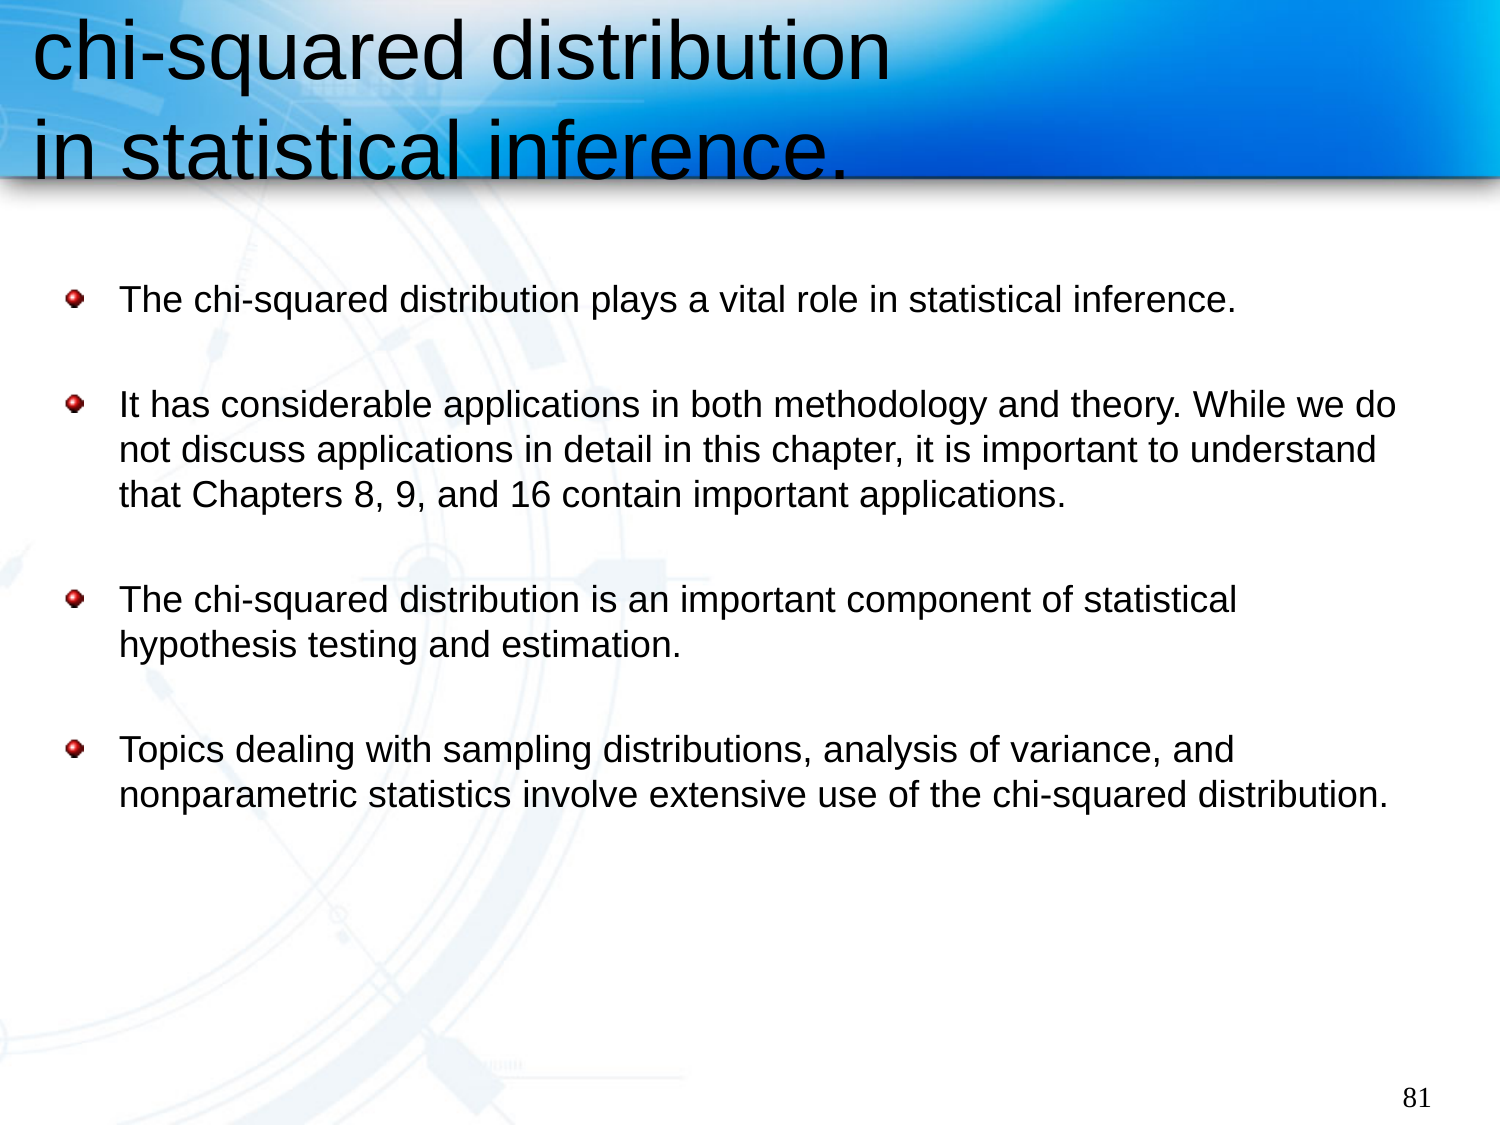

# chi-squared distribution in statistical inference.
The chi-squared distribution plays a vital role in statistical inference.

It has considerable applications in both methodology and theory. While we do not discuss applications in detail in this chapter, it is important to understand that Chapters 8, 9, and 16 contain important applications.

The chi-squared distribution is an important component of statistical hypothesis testing and estimation.

Topics dealing with sampling distributions, analysis of variance, and nonparametric statistics involve extensive use of the chi-squared distribution.
81